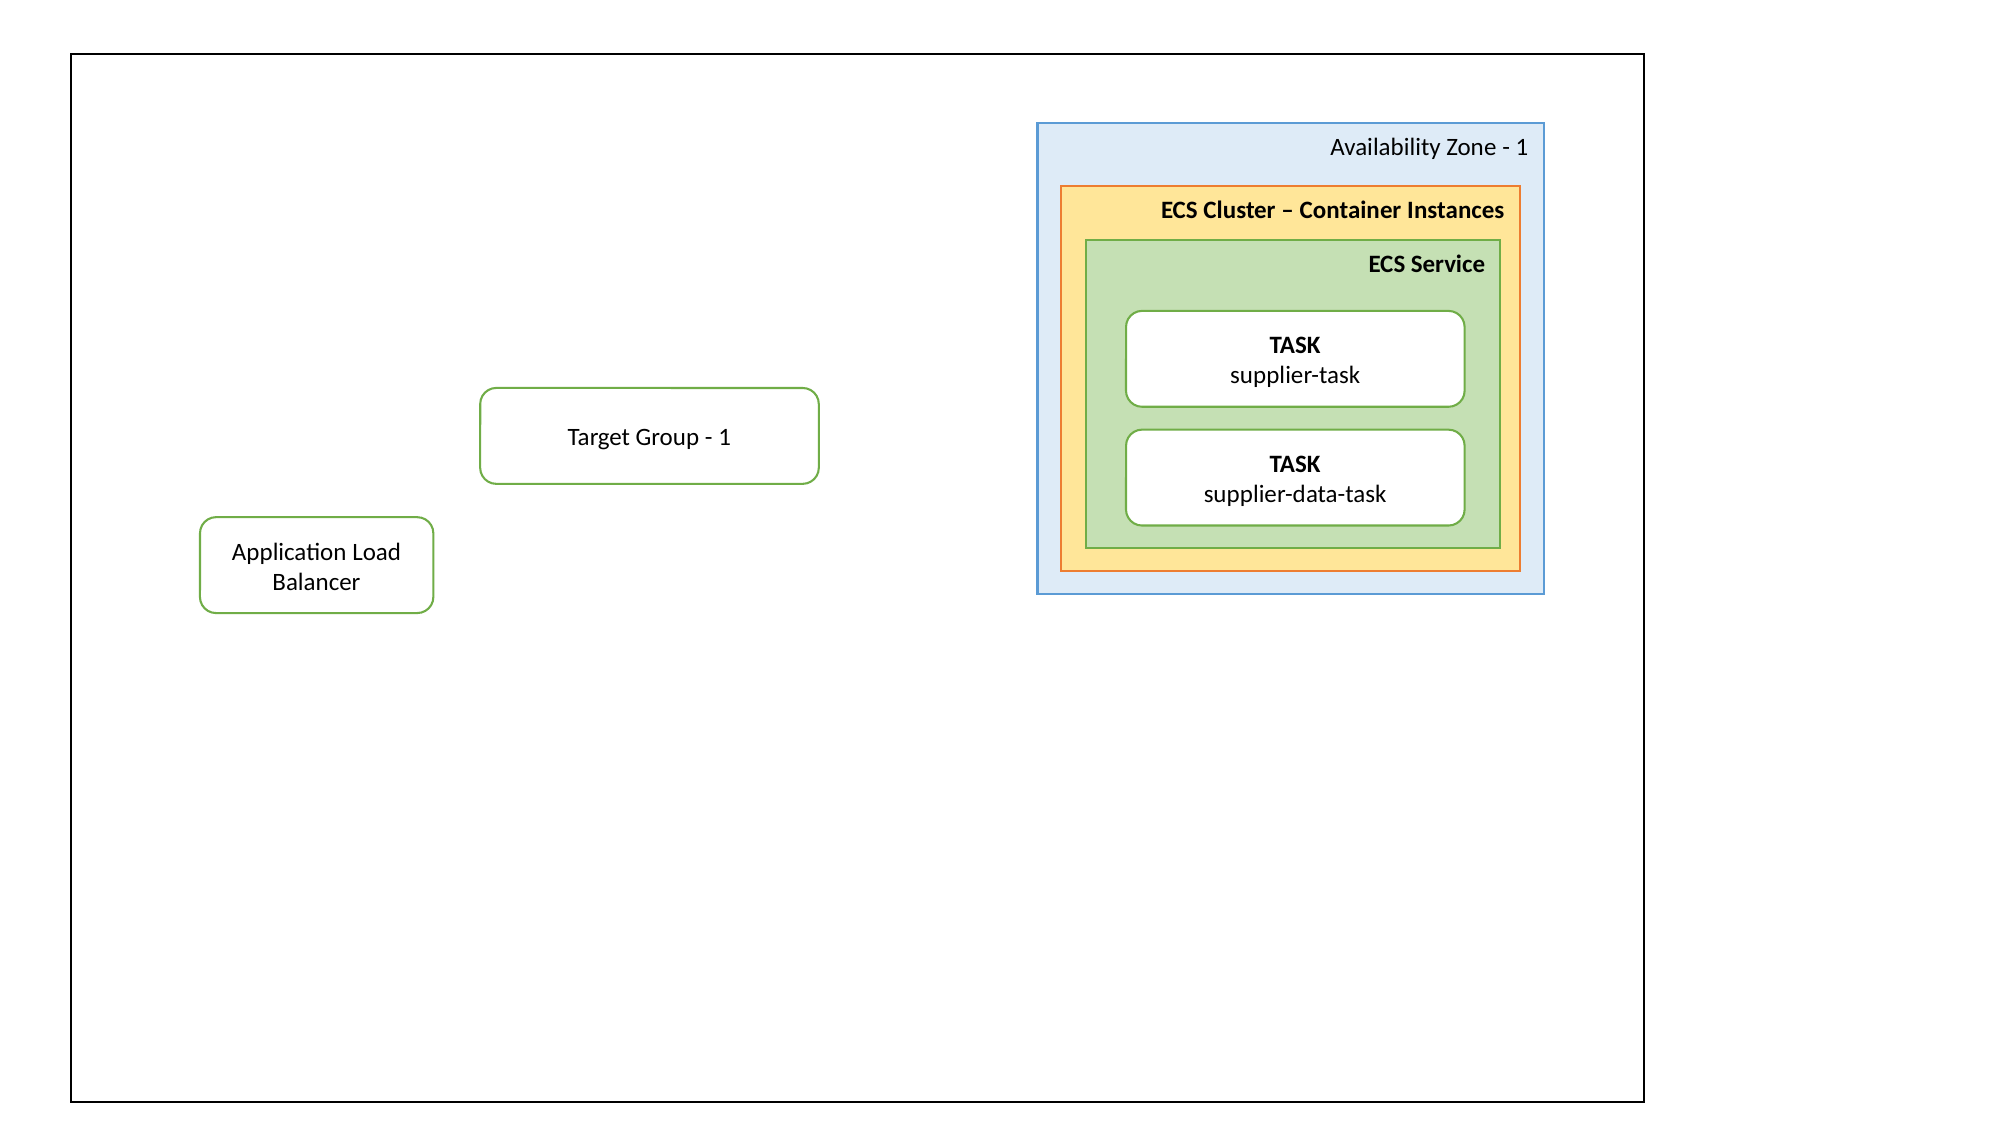

Availability Zone - 1
ECS Cluster – Container Instances
ECS Service
TASK
supplier-task
Target Group - 1
TASK
supplier-data-task
Application Load Balancer